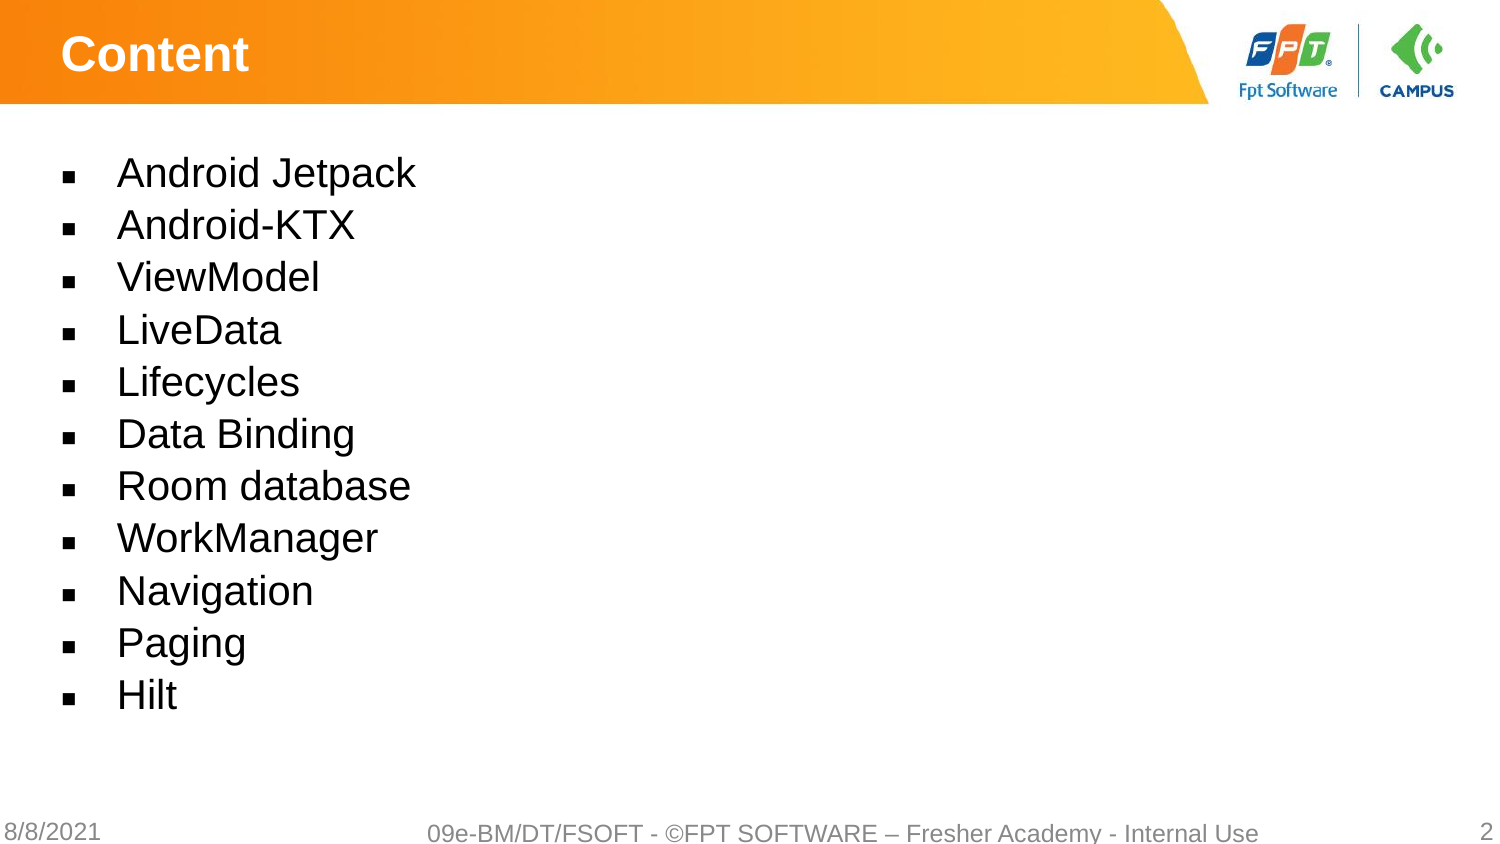

# Content
Android Jetpack
Android-KTX
ViewModel
LiveData
Lifecycles
Data Binding
Room database
WorkManager
Navigation
Paging
Hilt

8/8/2021

2
09e-BM/DT/FSOFT - ©FPT SOFTWARE – Fresher Academy - Internal Use